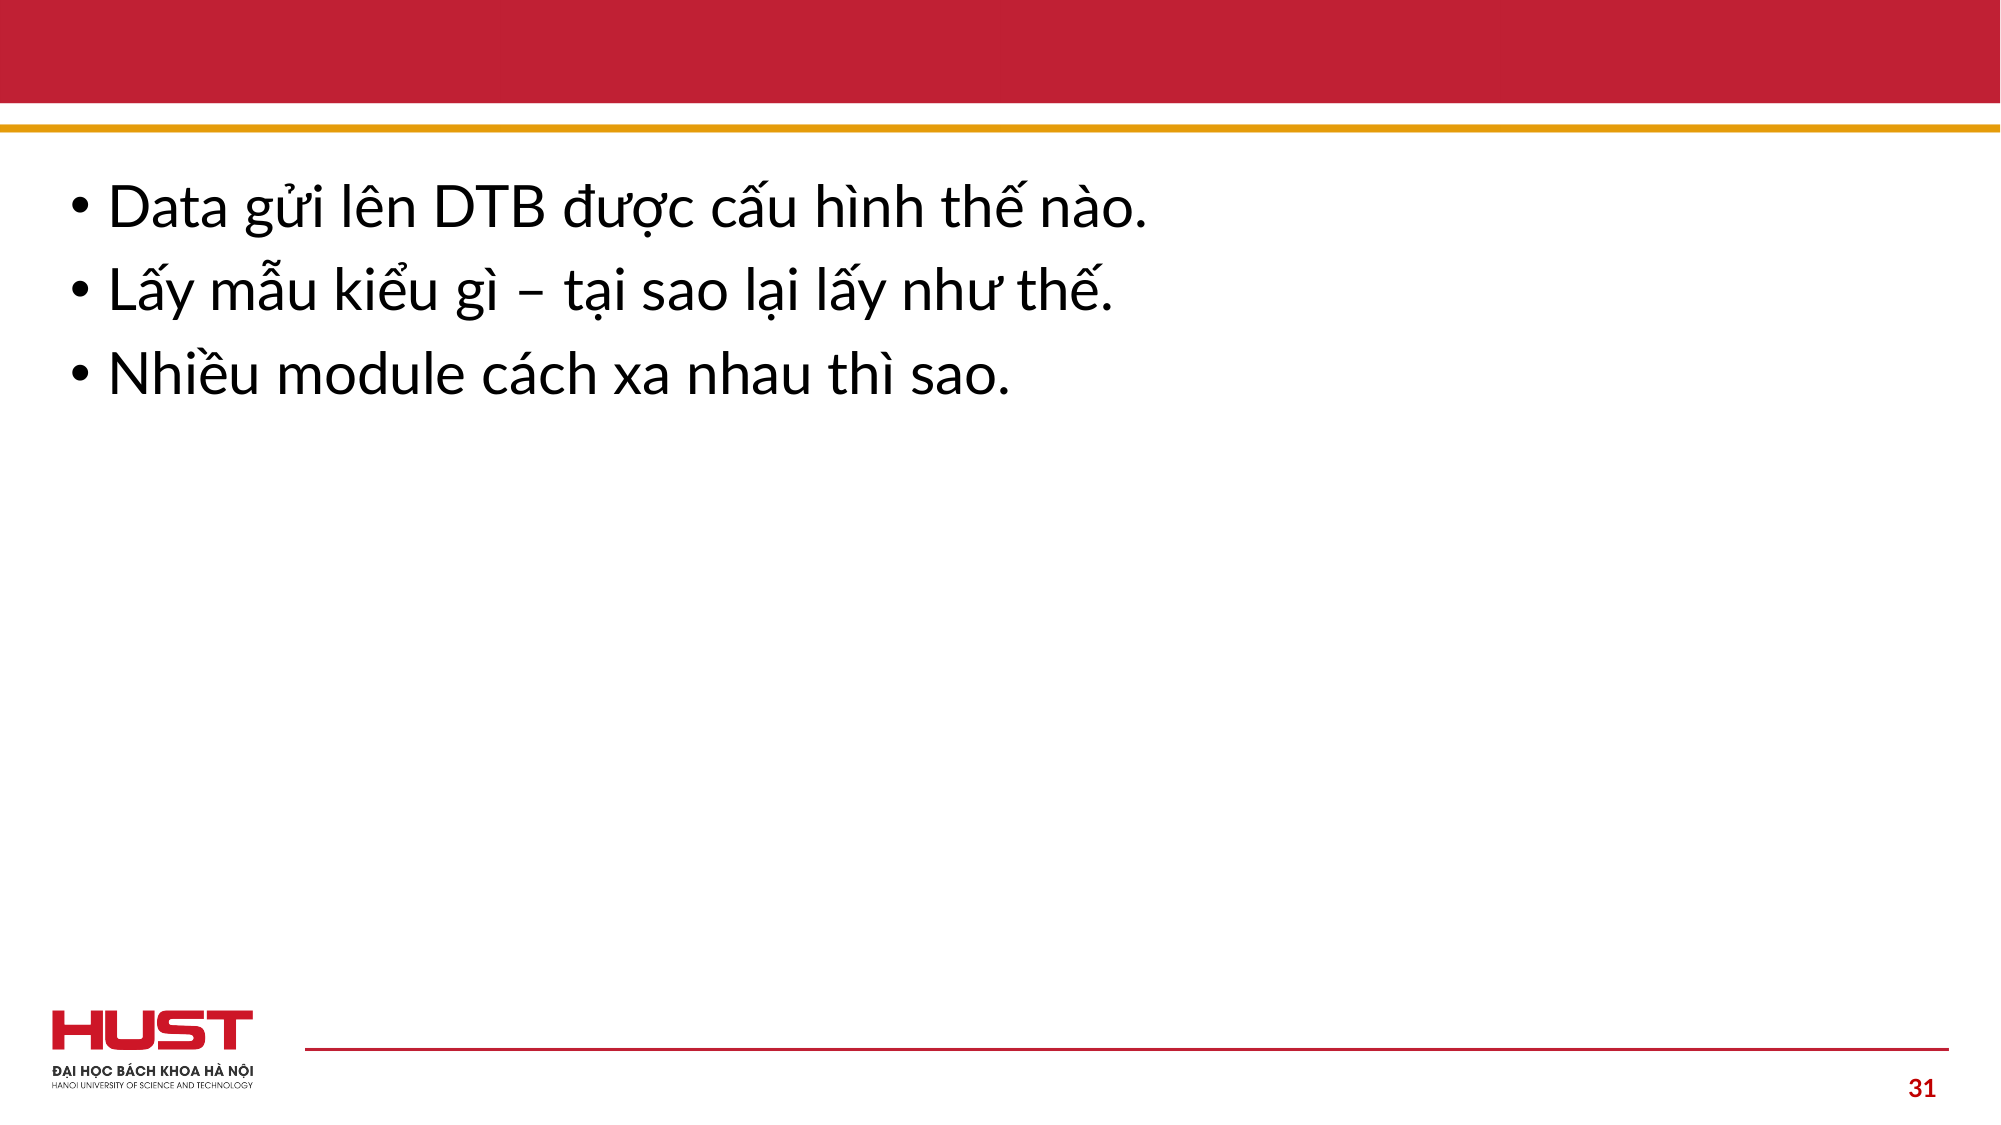

#
Data gửi lên DTB được cấu hình thế nào.
Lấy mẫu kiểu gì – tại sao lại lấy như thế.
Nhiều module cách xa nhau thì sao.
31